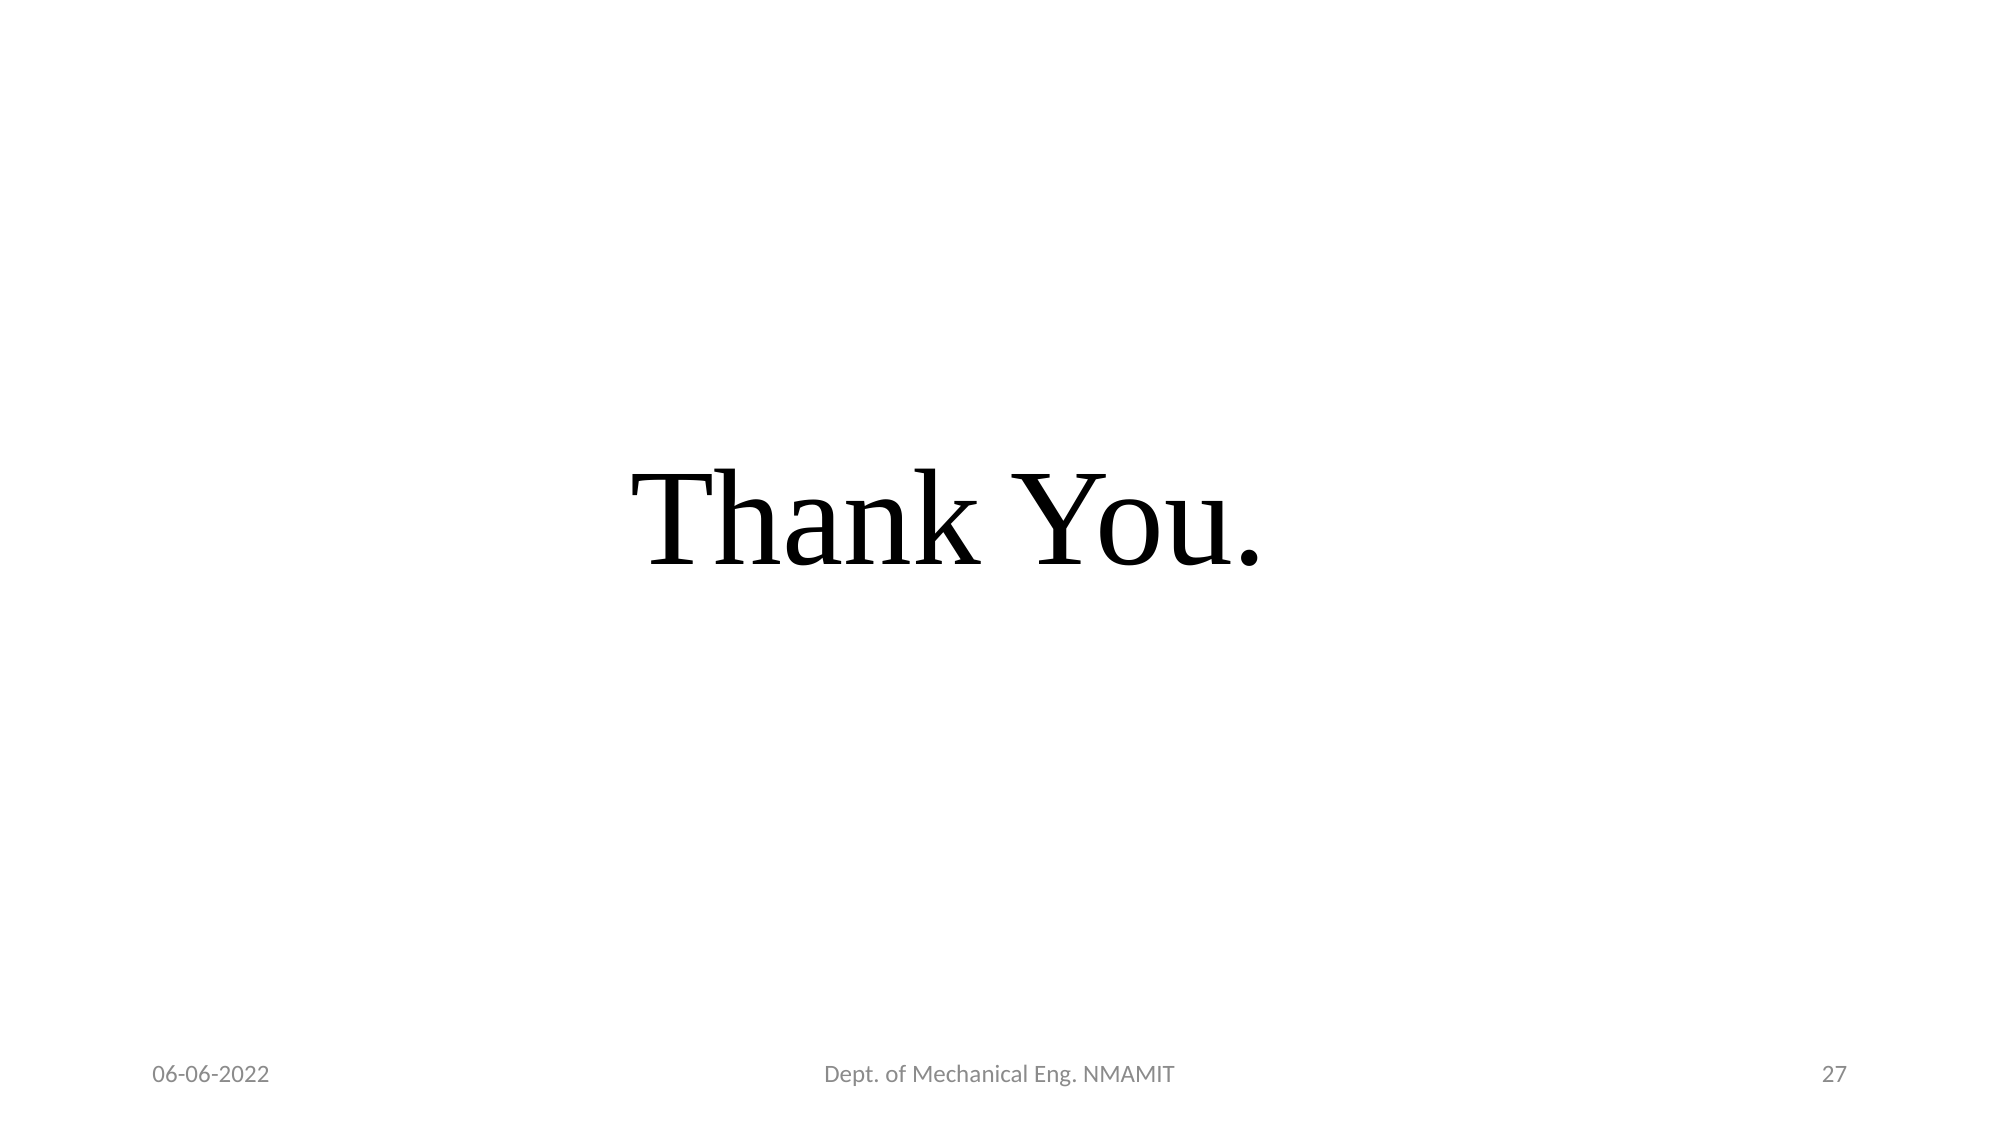

# Thank You.
06-06-2022
Dept. of Mechanical Eng. NMAMIT
27